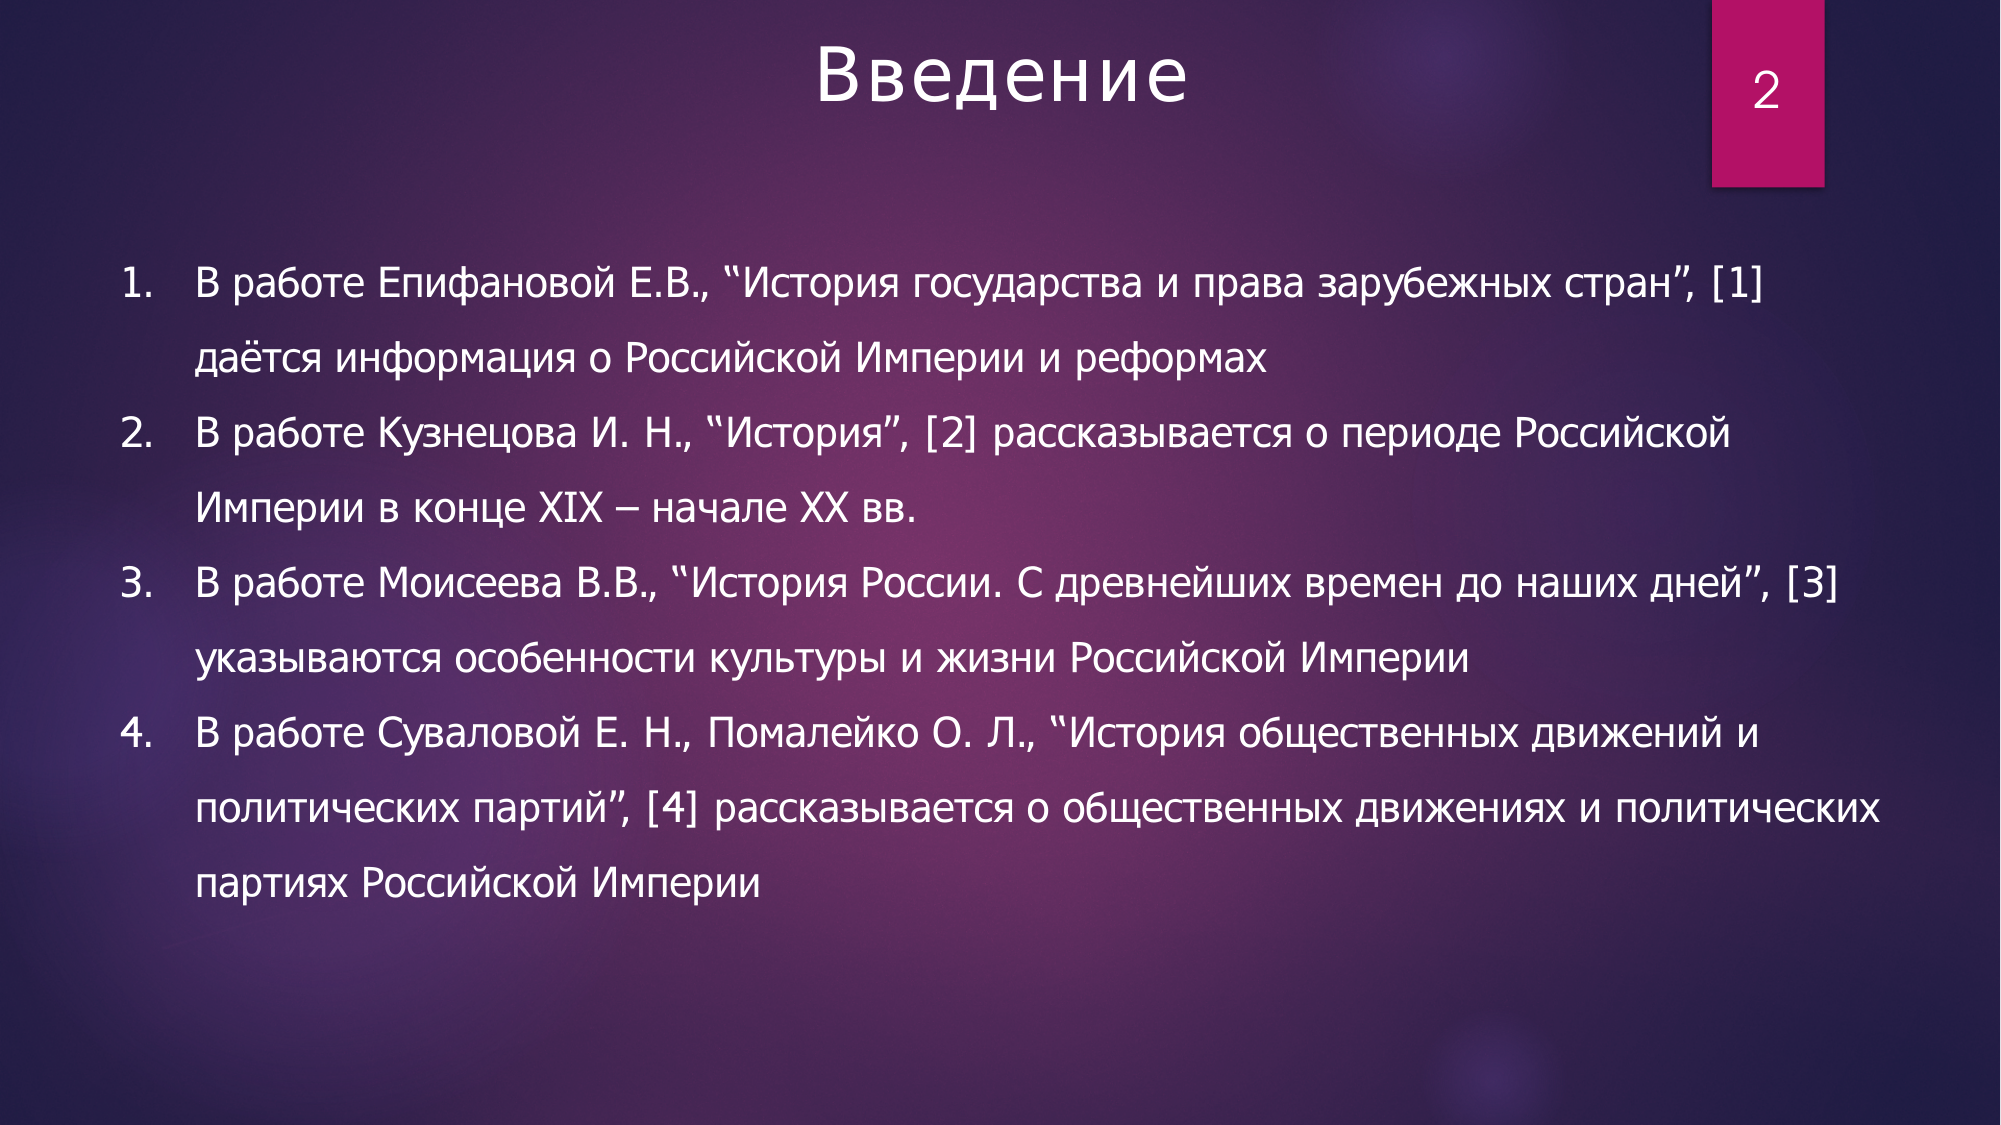

Введение
2
В работе Епифановой Е.В., “История государства и права зарубежных стран”, [1] даётся информация о Российской Империи и реформах
В работе Кузнецова И. Н., “История”, [2] рассказывается о периоде Российской Империи в конце XIX – начале XX вв.
В работе Моисеева В.В., “История России. С древнейших времен до наших дней”, [3] указываются особенности культуры и жизни Российской Империи
В работе Суваловой Е. Н., Помалейко О. Л., “История общественных движений и политических партий”, [4] рассказывается о общественных движениях и политических партиях Российской Империи